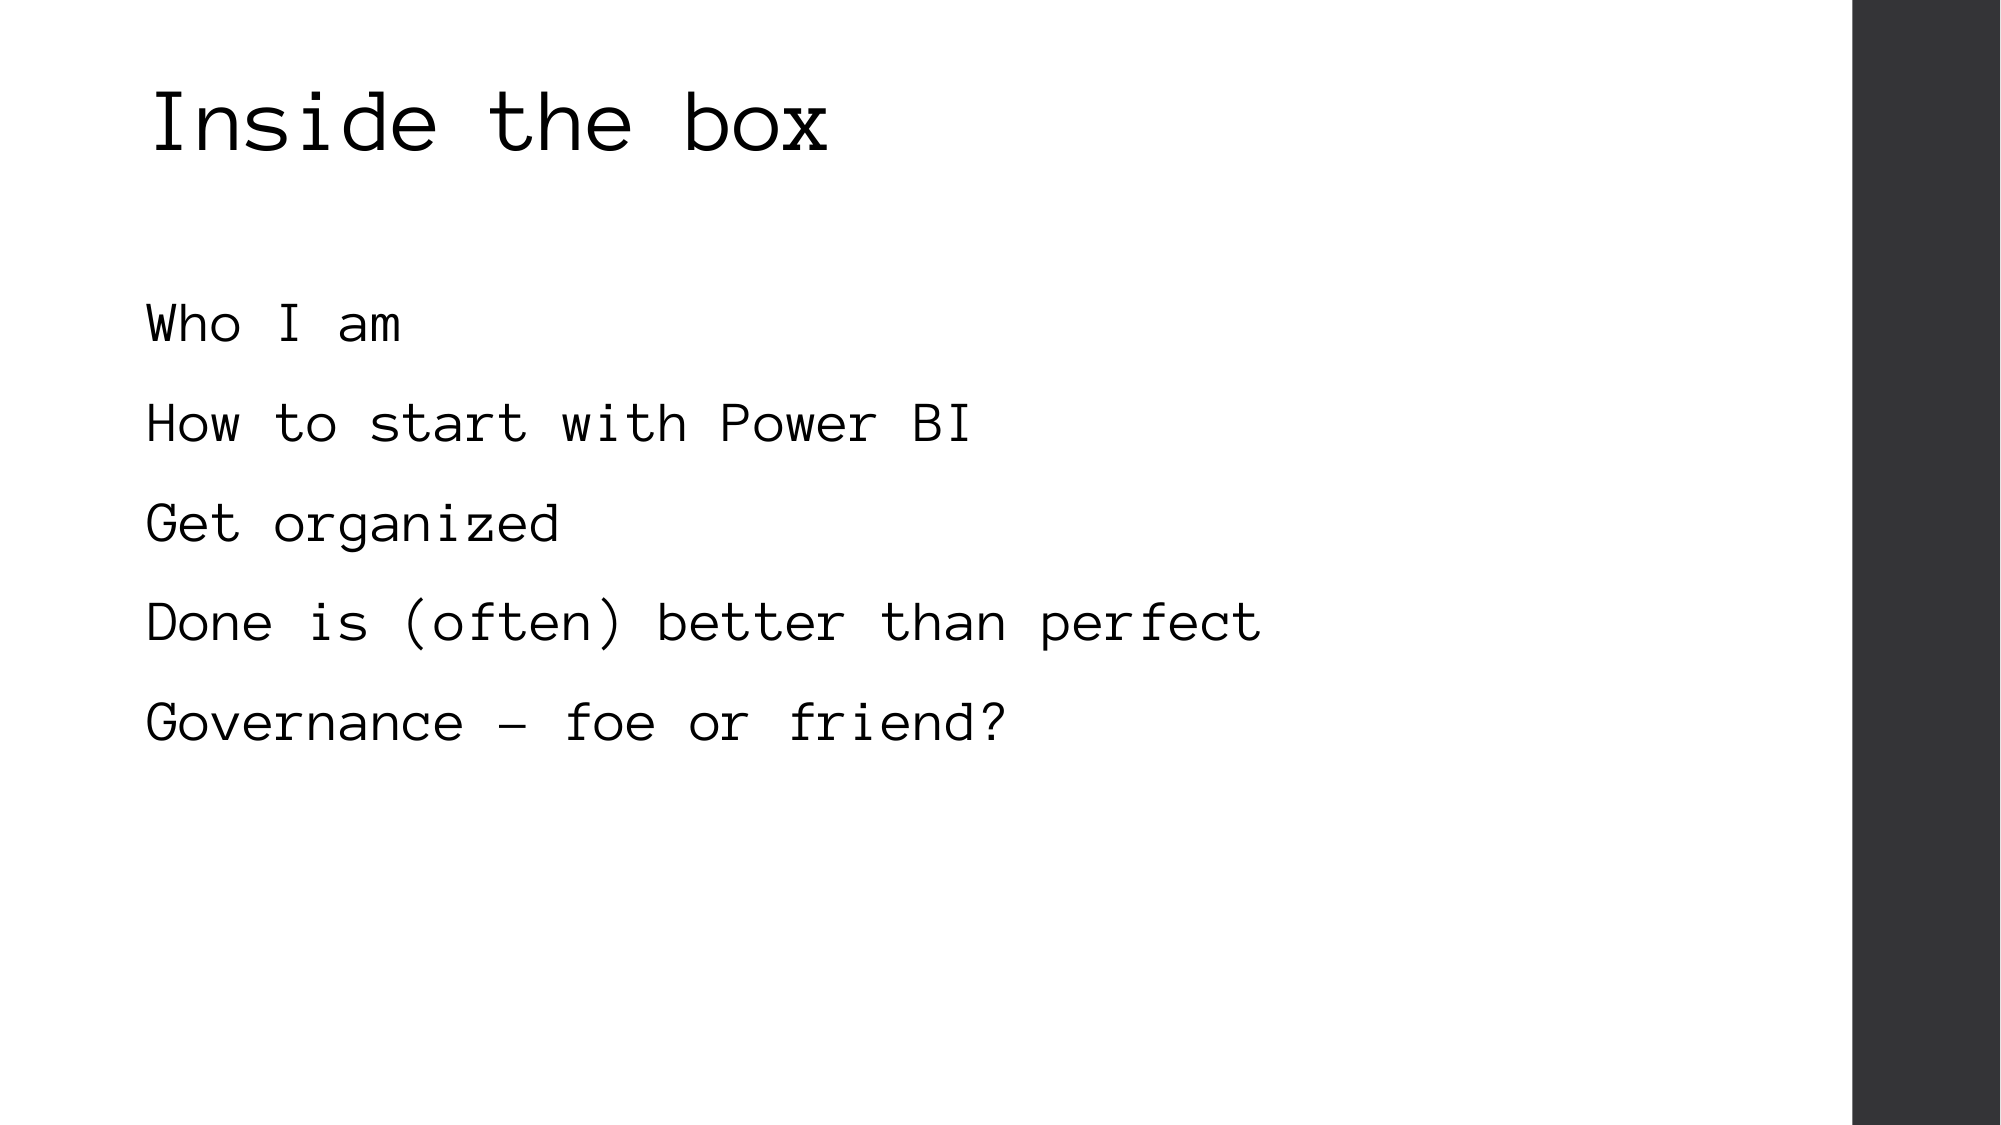

# Inside the box
Who I am
How to start with Power BI
Get organized
Done is (often) better than perfect
Governance – foe or friend?